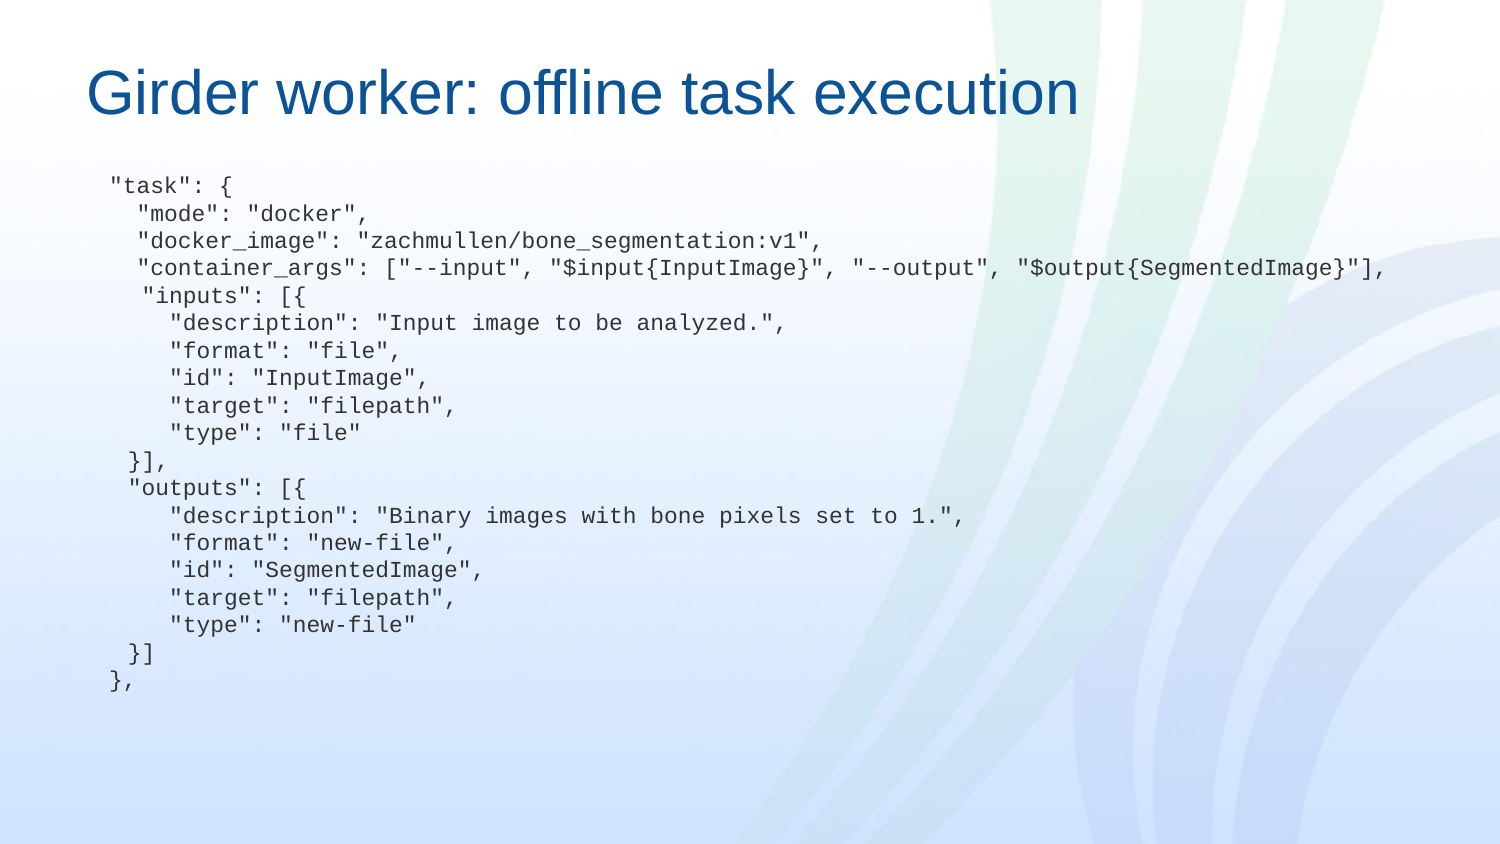

# Girder worker: offline task execution
"task": {
  "mode": "docker",
  "docker_image": "zachmullen/bone_segmentation:v1",
  "container_args": ["--input", "$input{InputImage}", "--output", "$output{SegmentedImage}"],
 "inputs": [{
   "description": "Input image to be analyzed.",
   "format": "file",
   "id": "InputImage",
   "target": "filepath",
   "type": "file"
}],
"outputs": [{
   "description": "Binary images with bone pixels set to 1.",
   "format": "new-file",
   "id": "SegmentedImage",
   "target": "filepath",
   "type": "new-file"
}]
},